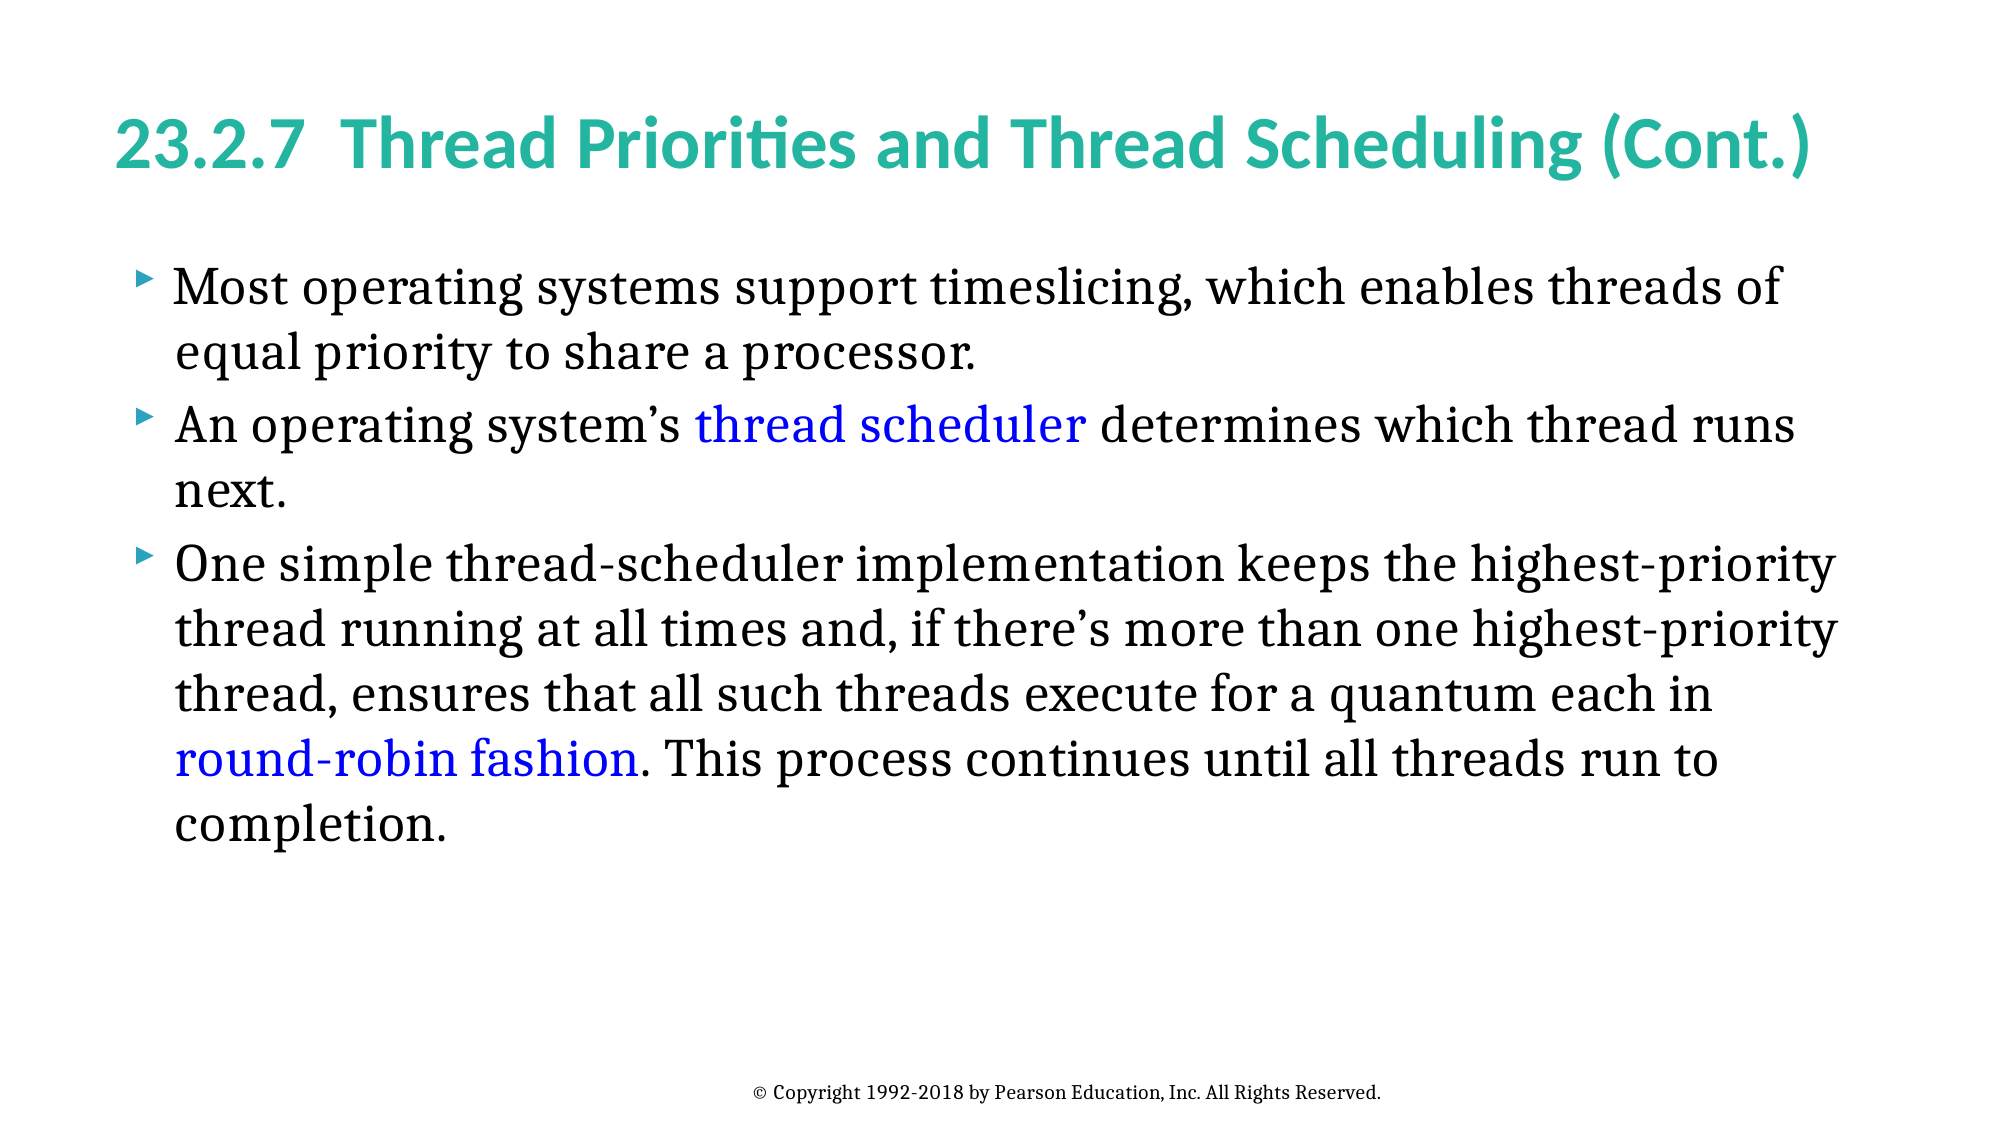

# 23.2.7  Thread Priorities and Thread Scheduling (Cont.)
Most operating systems support timeslicing, which enables threads of equal priority to share a processor.
An operating system’s thread scheduler determines which thread runs next.
One simple thread-scheduler implementation keeps the highest-priority thread running at all times and, if there’s more than one highest-priority thread, ensures that all such threads execute for a quantum each in round-robin fashion. This process continues until all threads run to completion.

© Copyright 1992-2018 by Pearson Education, Inc. All Rights Reserved.